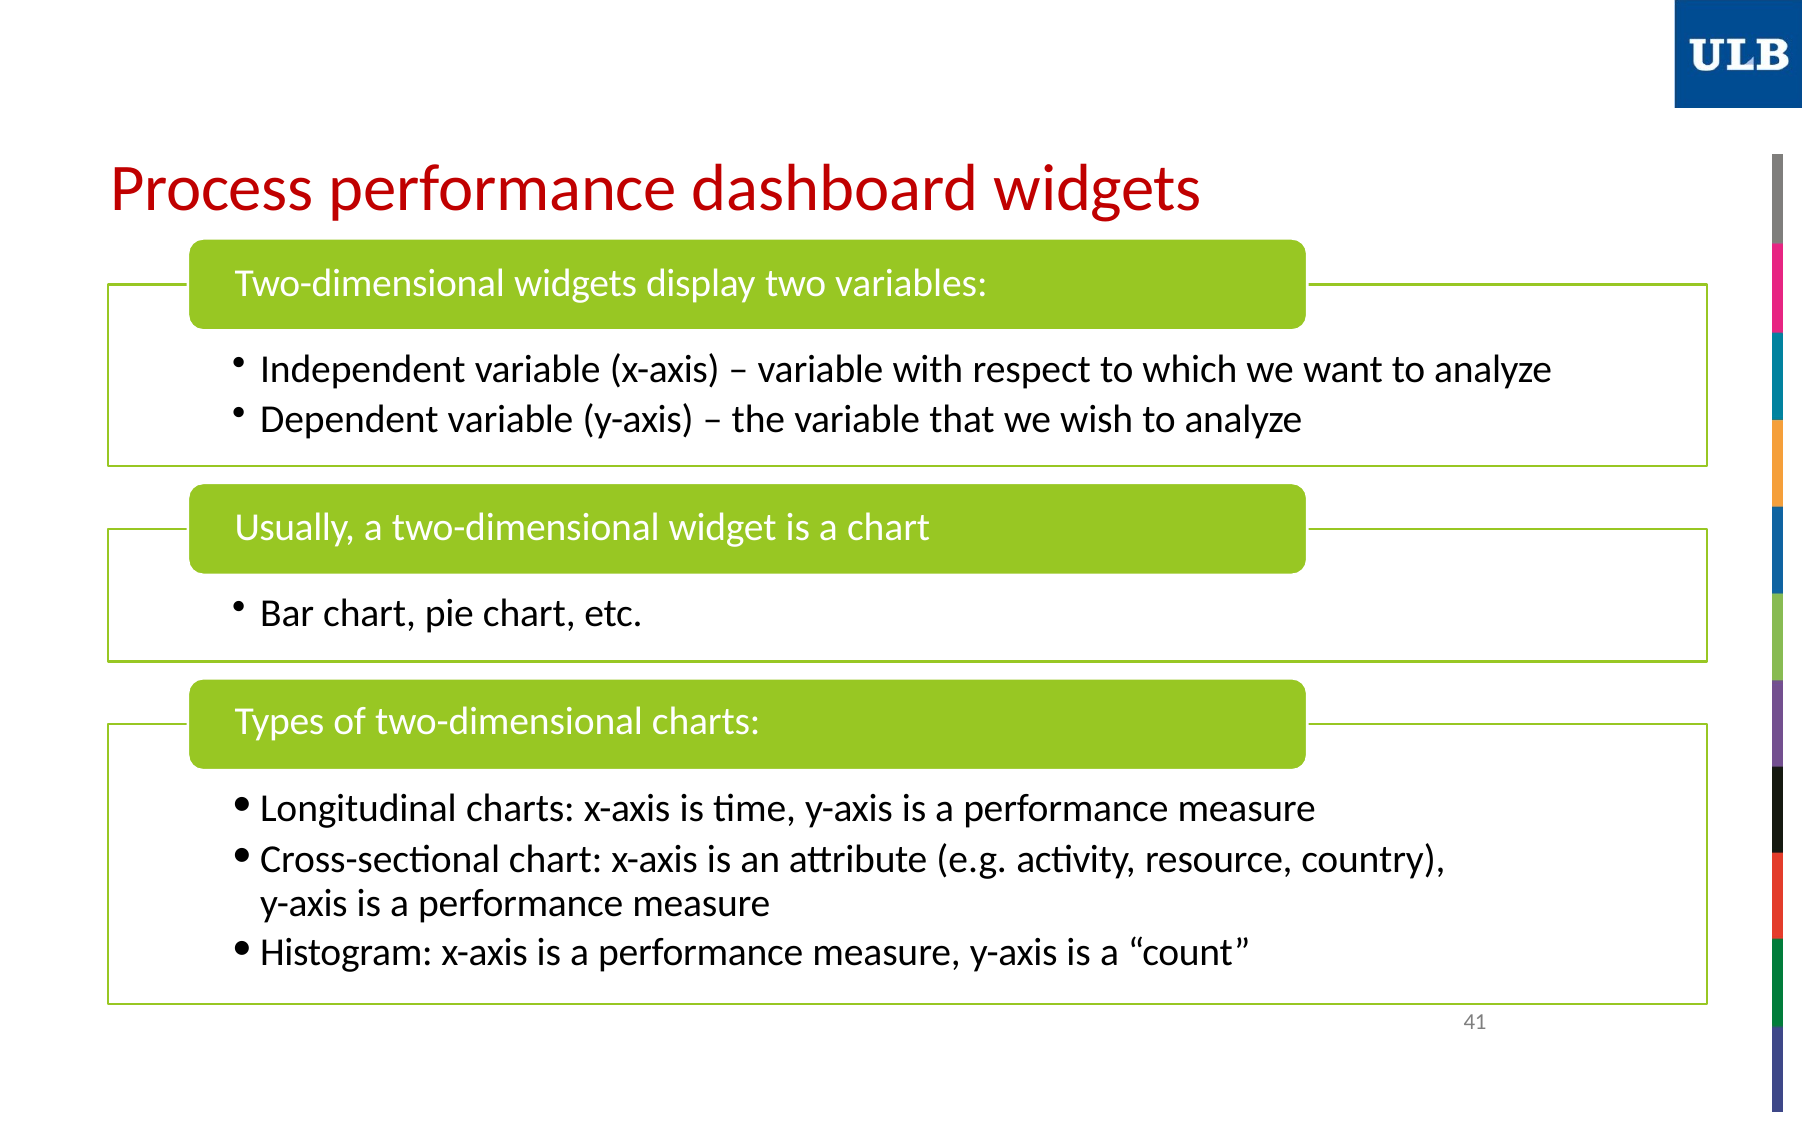

# Process performance dashboard widgets

Two-dimensional widgets display two variables:
Independent variable (x-axis) – variable with respect to which we want to analyze
Dependent variable (y-axis) – the variable that we wish to analyze

Usually, a two-dimensional widget is a chart
Bar chart, pie chart, etc.

Types of two-dimensional charts:
Longitudinal charts: x-axis is time, y-axis is a performance measure
Cross-sectional chart: x-axis is an attribute (e.g. activity, resource, country),  y-axis is a performance measure
Histogram: x-axis is a performance measure, y-axis is a “count”

41